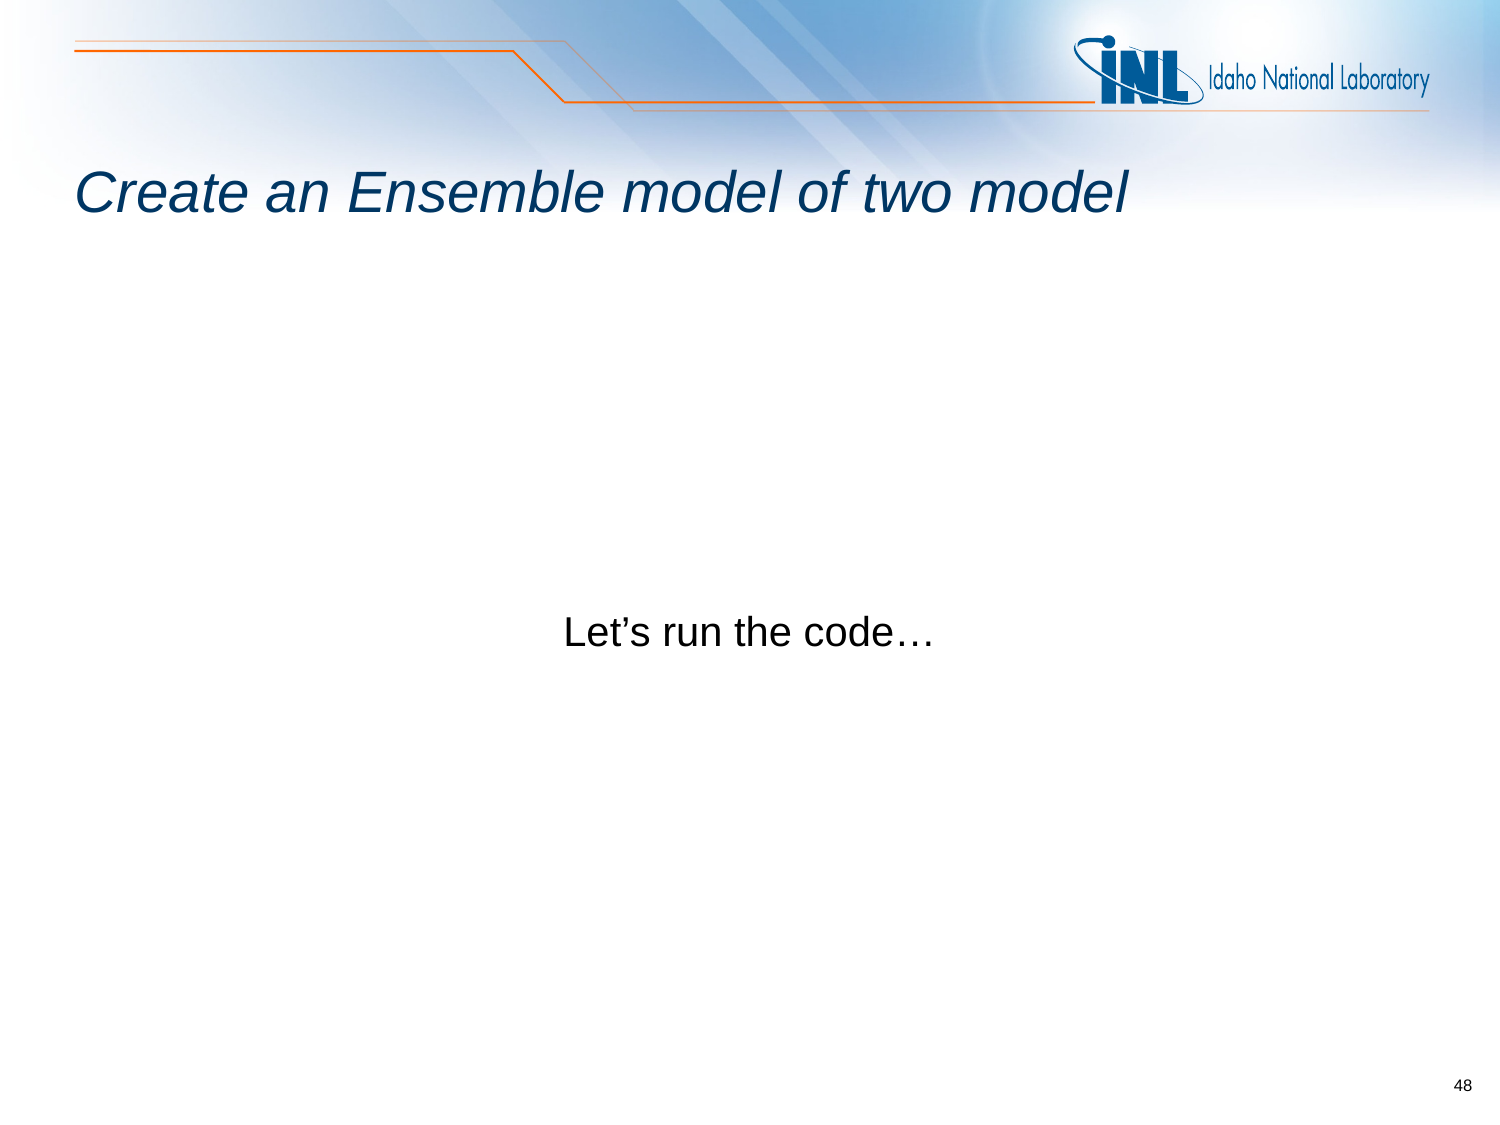

# Create an Ensemble model of two model
Let’s run the code…
48